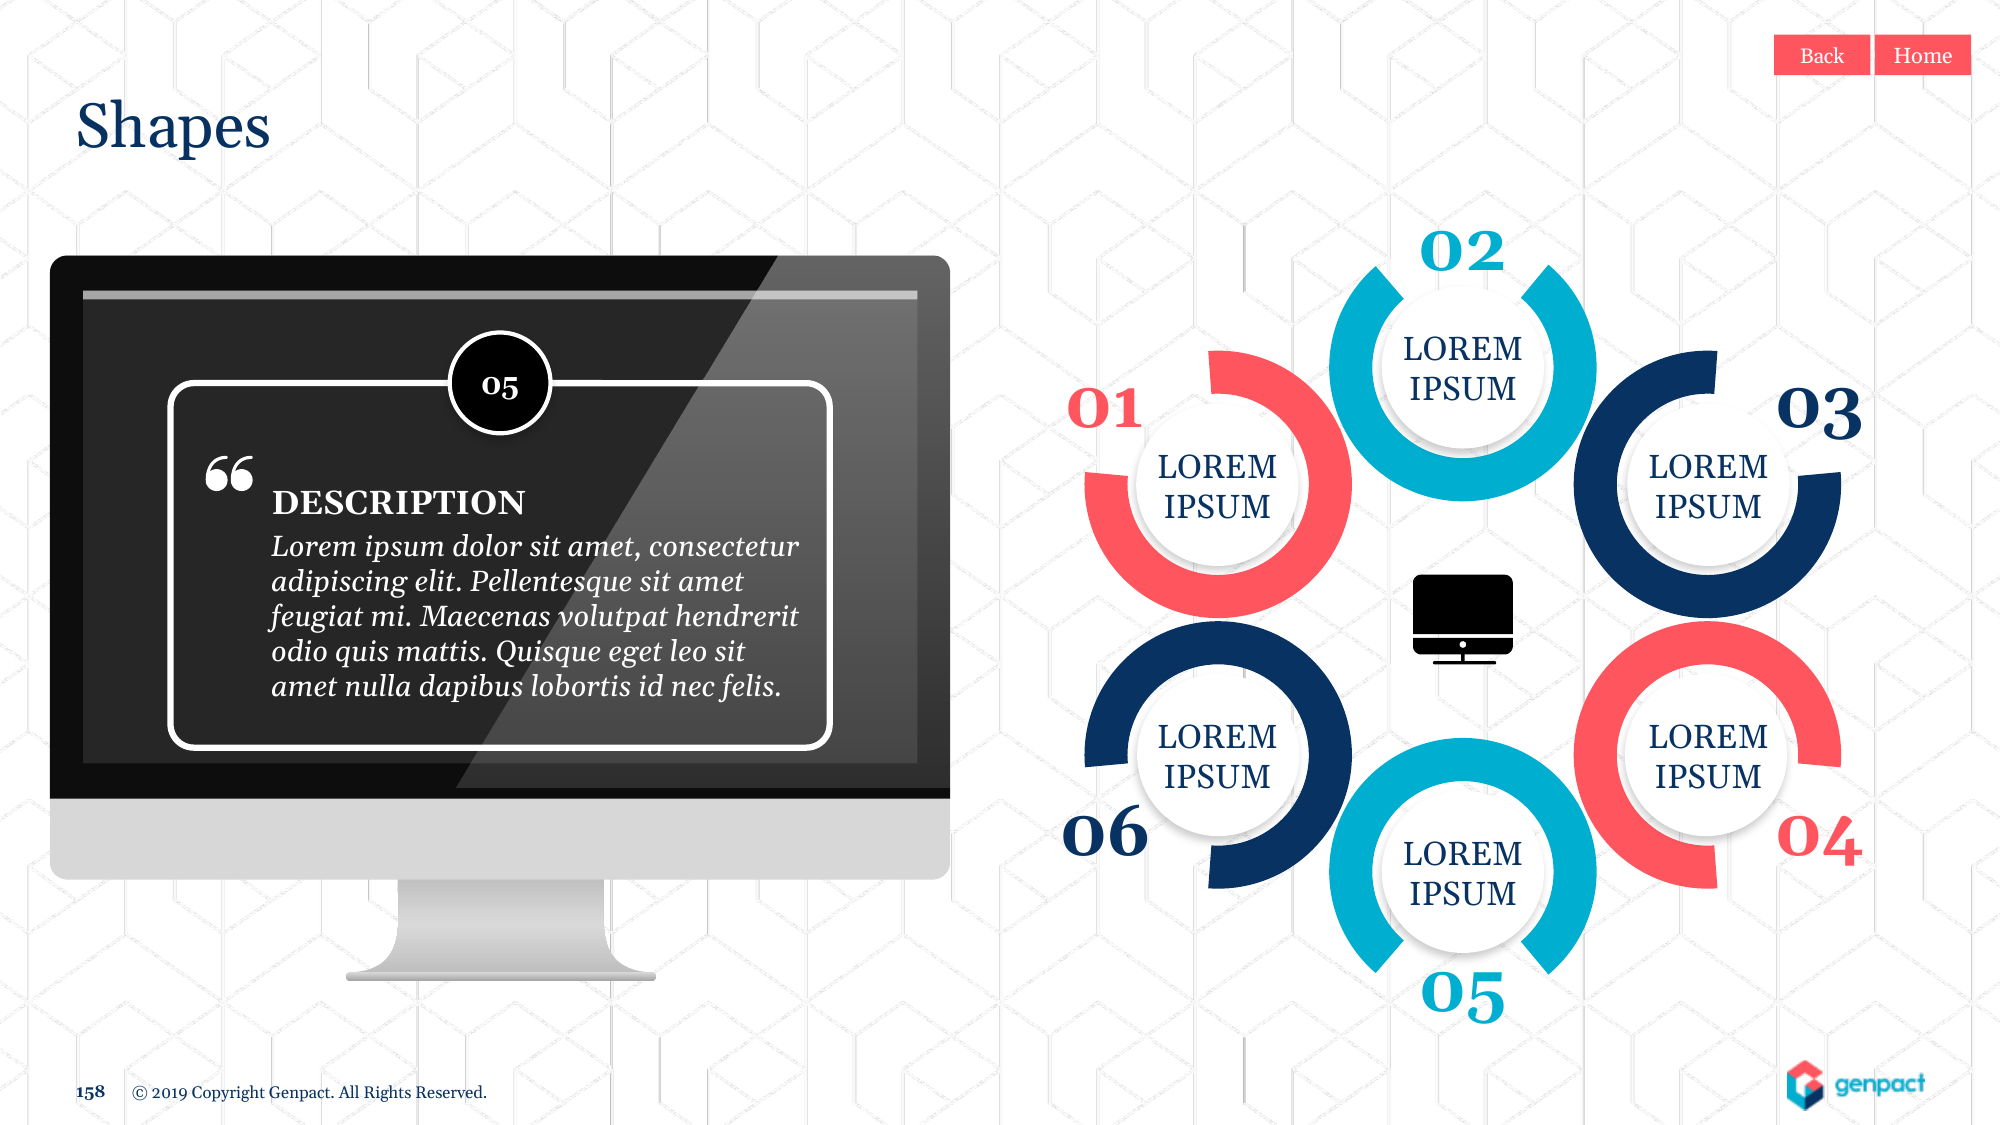

Back
Home
Shapes
02

LOREM IPSUM
01
03

LOREM IPSUM
LOREM IPSUM

LOREM IPSUM
LOREM IPSUM

06
04
LOREM IPSUM
05

05

DESCRIPTION
Lorem ipsum dolor sit amet, consectetur adipiscing elit. Pellentesque sit amet feugiat mi. Maecenas volutpat hendrerit odio quis mattis. Quisque eget leo sit amet nulla dapibus lobortis id nec felis.